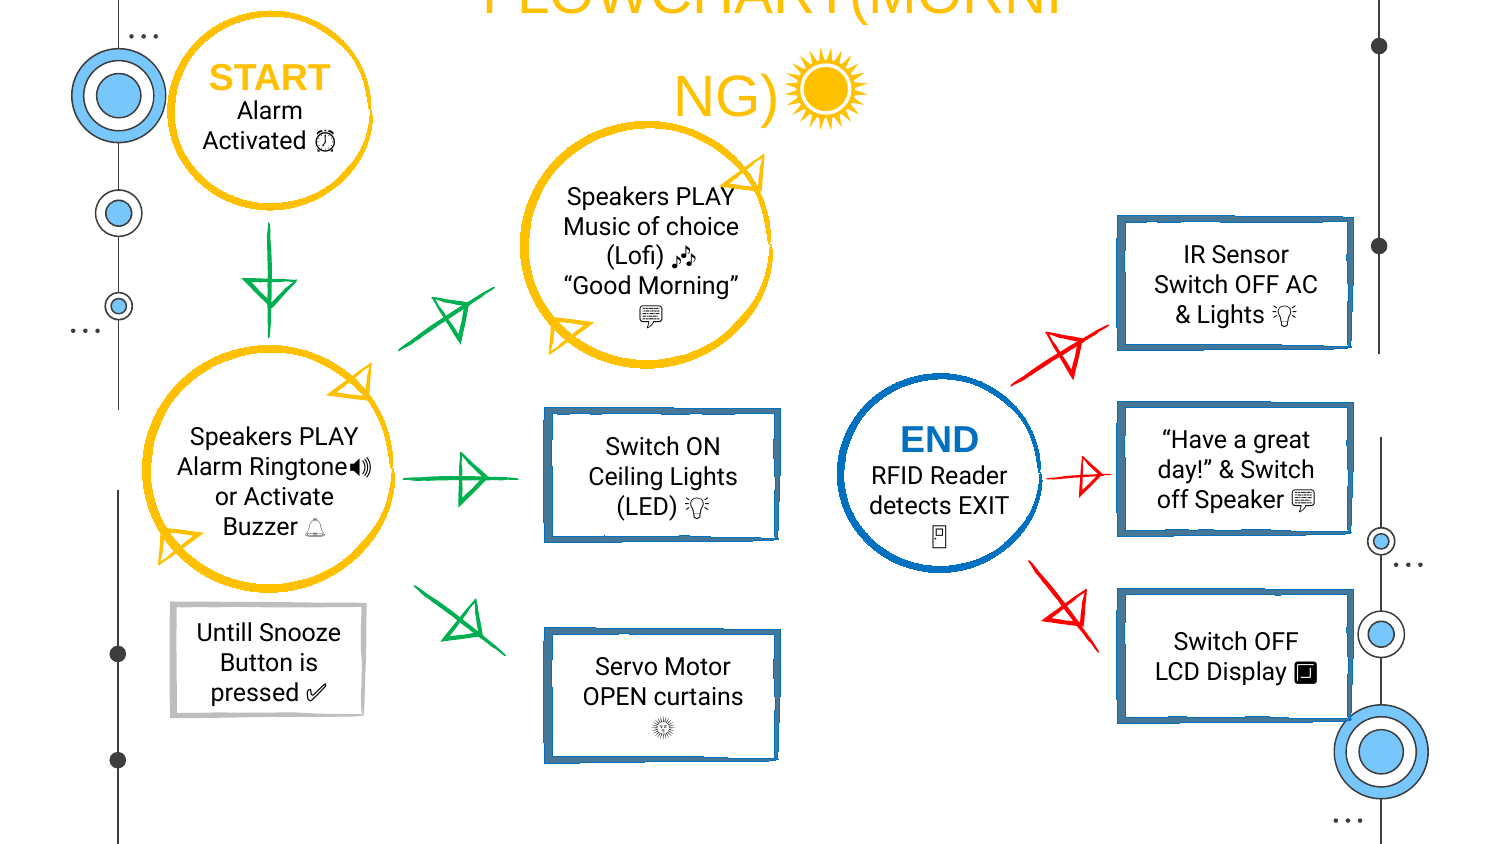

START
Alarm Activated ⏰
# FLOWCHART(MORNING)☀

Speakers PLAY Music of choice (Lofi) 🎶
“Good Morning”
💬

IR Sensor Switch OFF AC & Lights 💡

Speakers PLAY Alarm Ringtone🔊 or Activate Buzzer 🔔

END
RFID Reader detects EXIT
🚪

“Have a great day!” & Switch off Speaker 💬

Switch ON Ceiling Lights (LED) 💡

Switch OFF LCD Display 🔲

Untill Snooze Button is pressed ✅

Servo Motor OPEN curtains 🌞